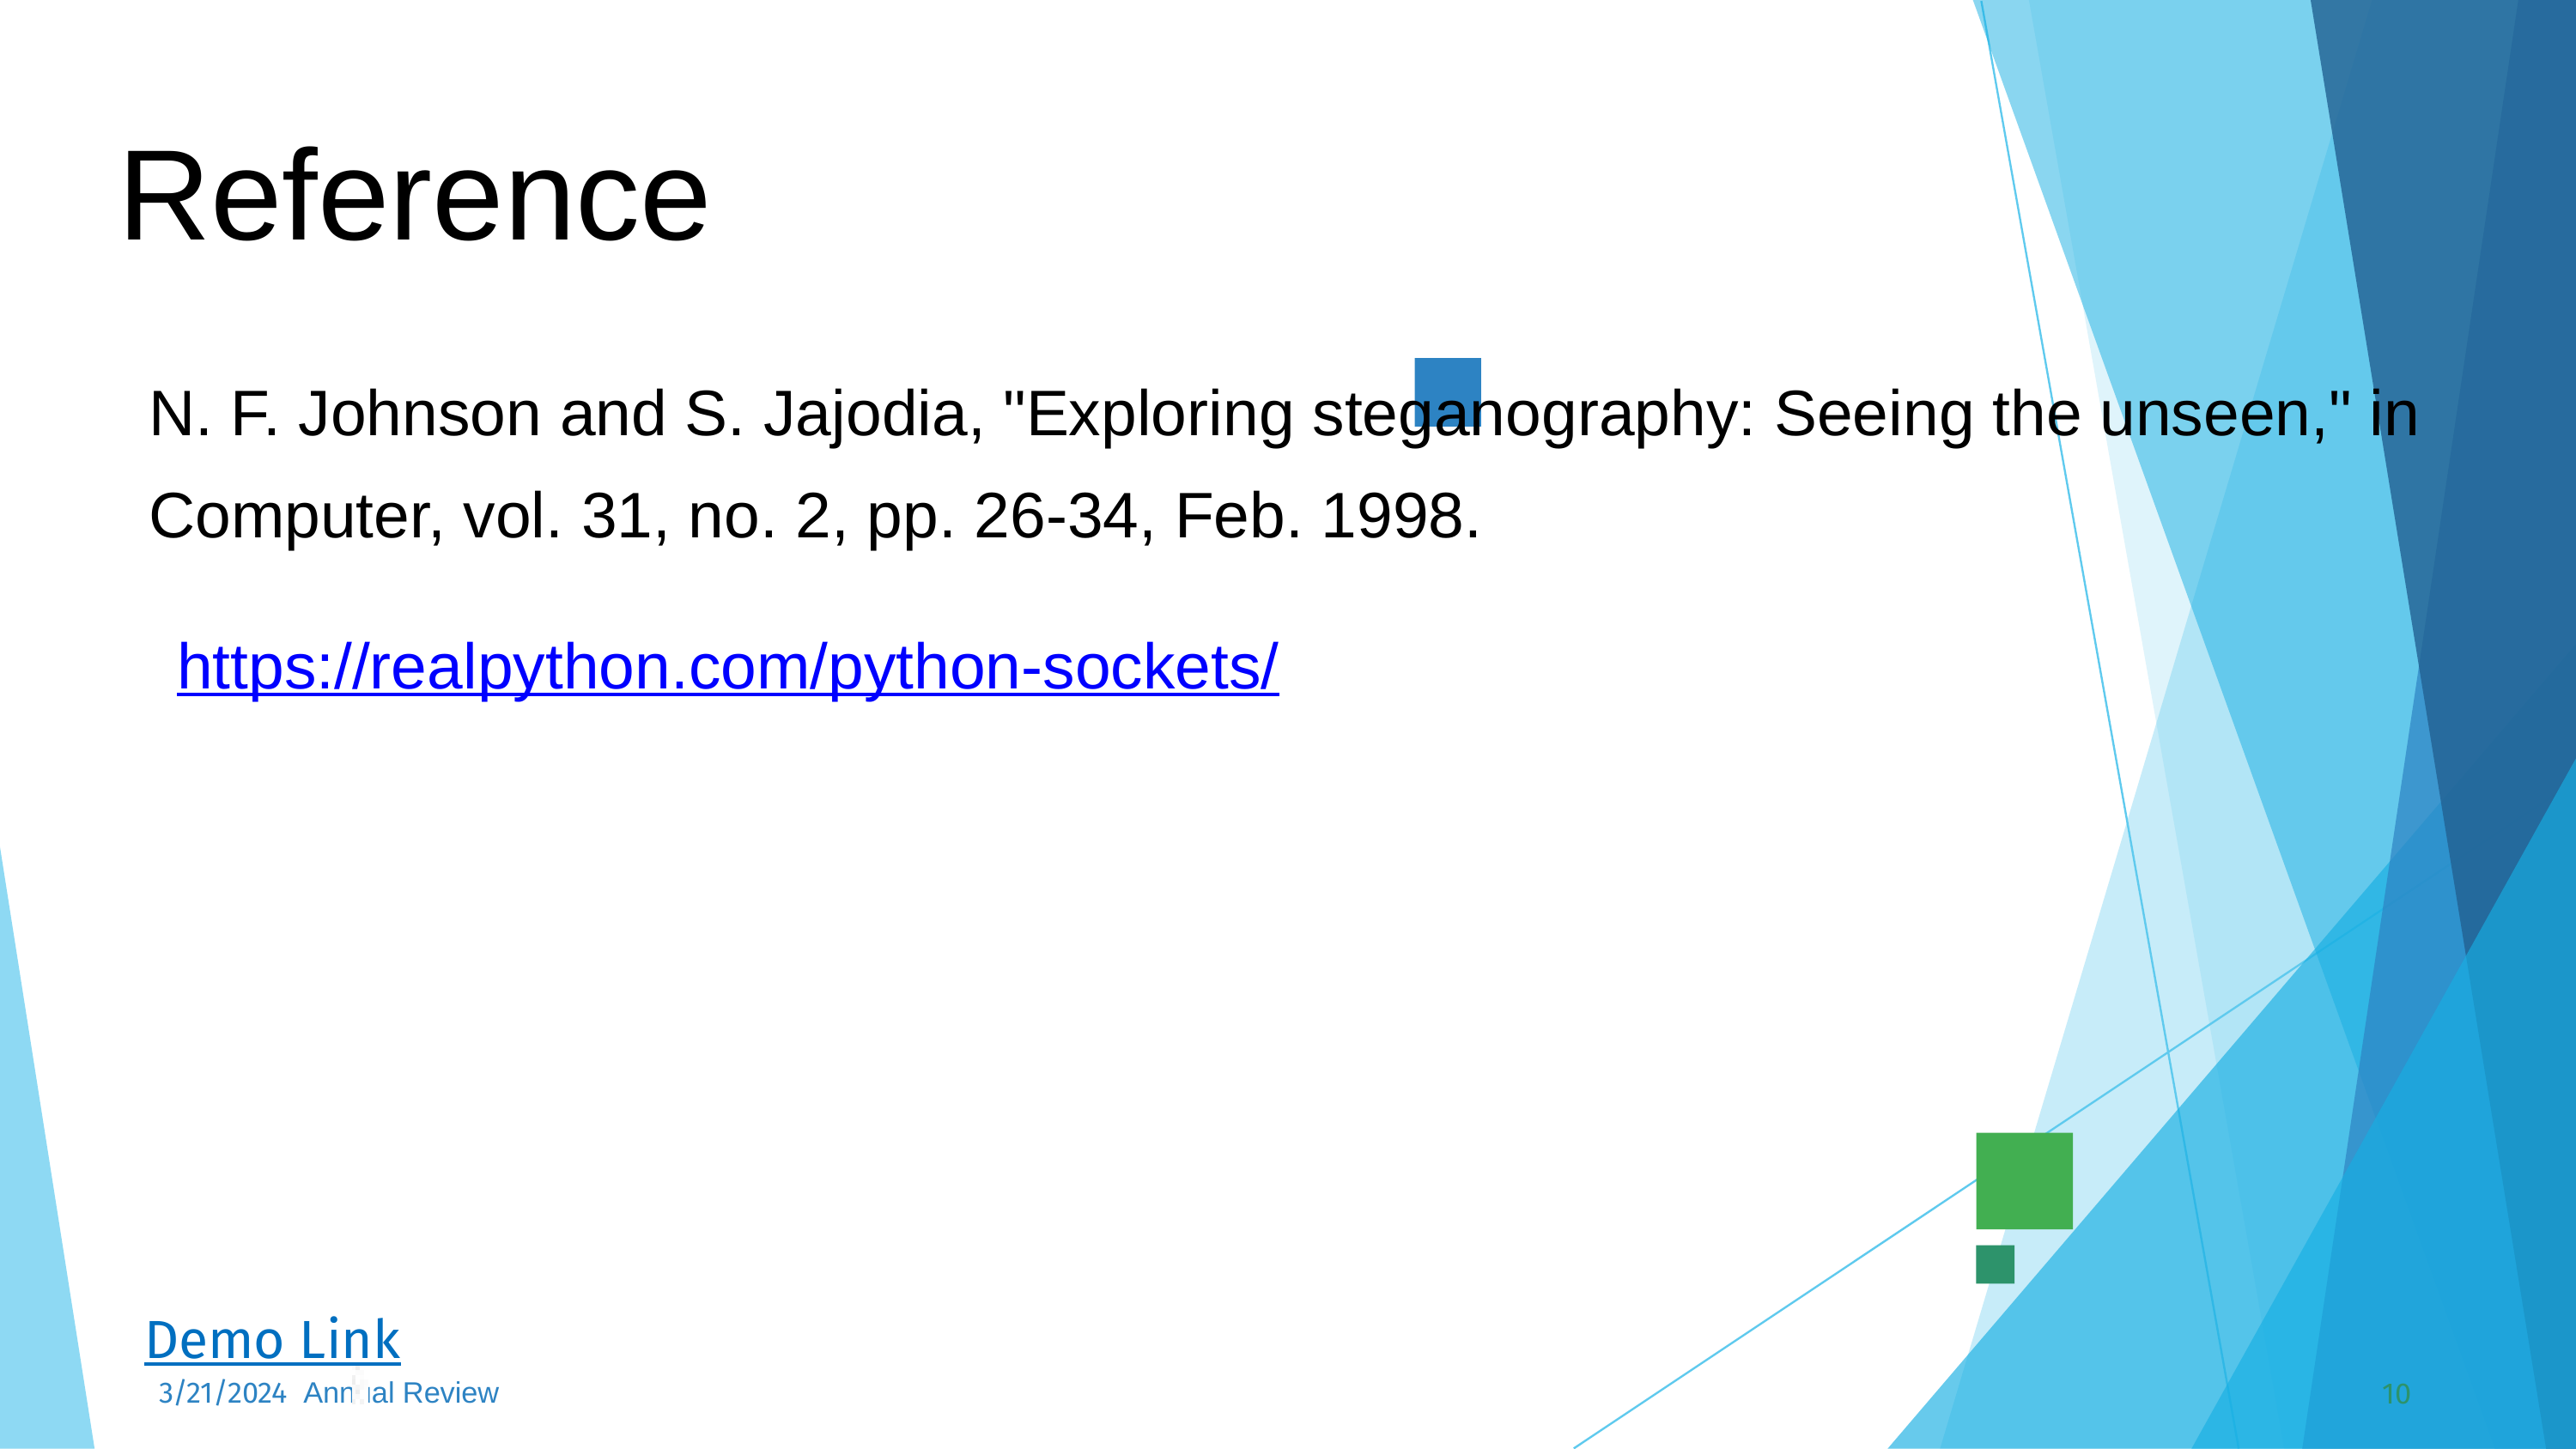

Reference
N. F. Johnson and S. Jajodia, "Exploring steganography: Seeing the unseen," in Computer, vol. 31, no. 2, pp. 26-34, Feb. 1998.

https://realpython.com/python-sockets/

Demo Link

10
3/21/2024  Annual Review